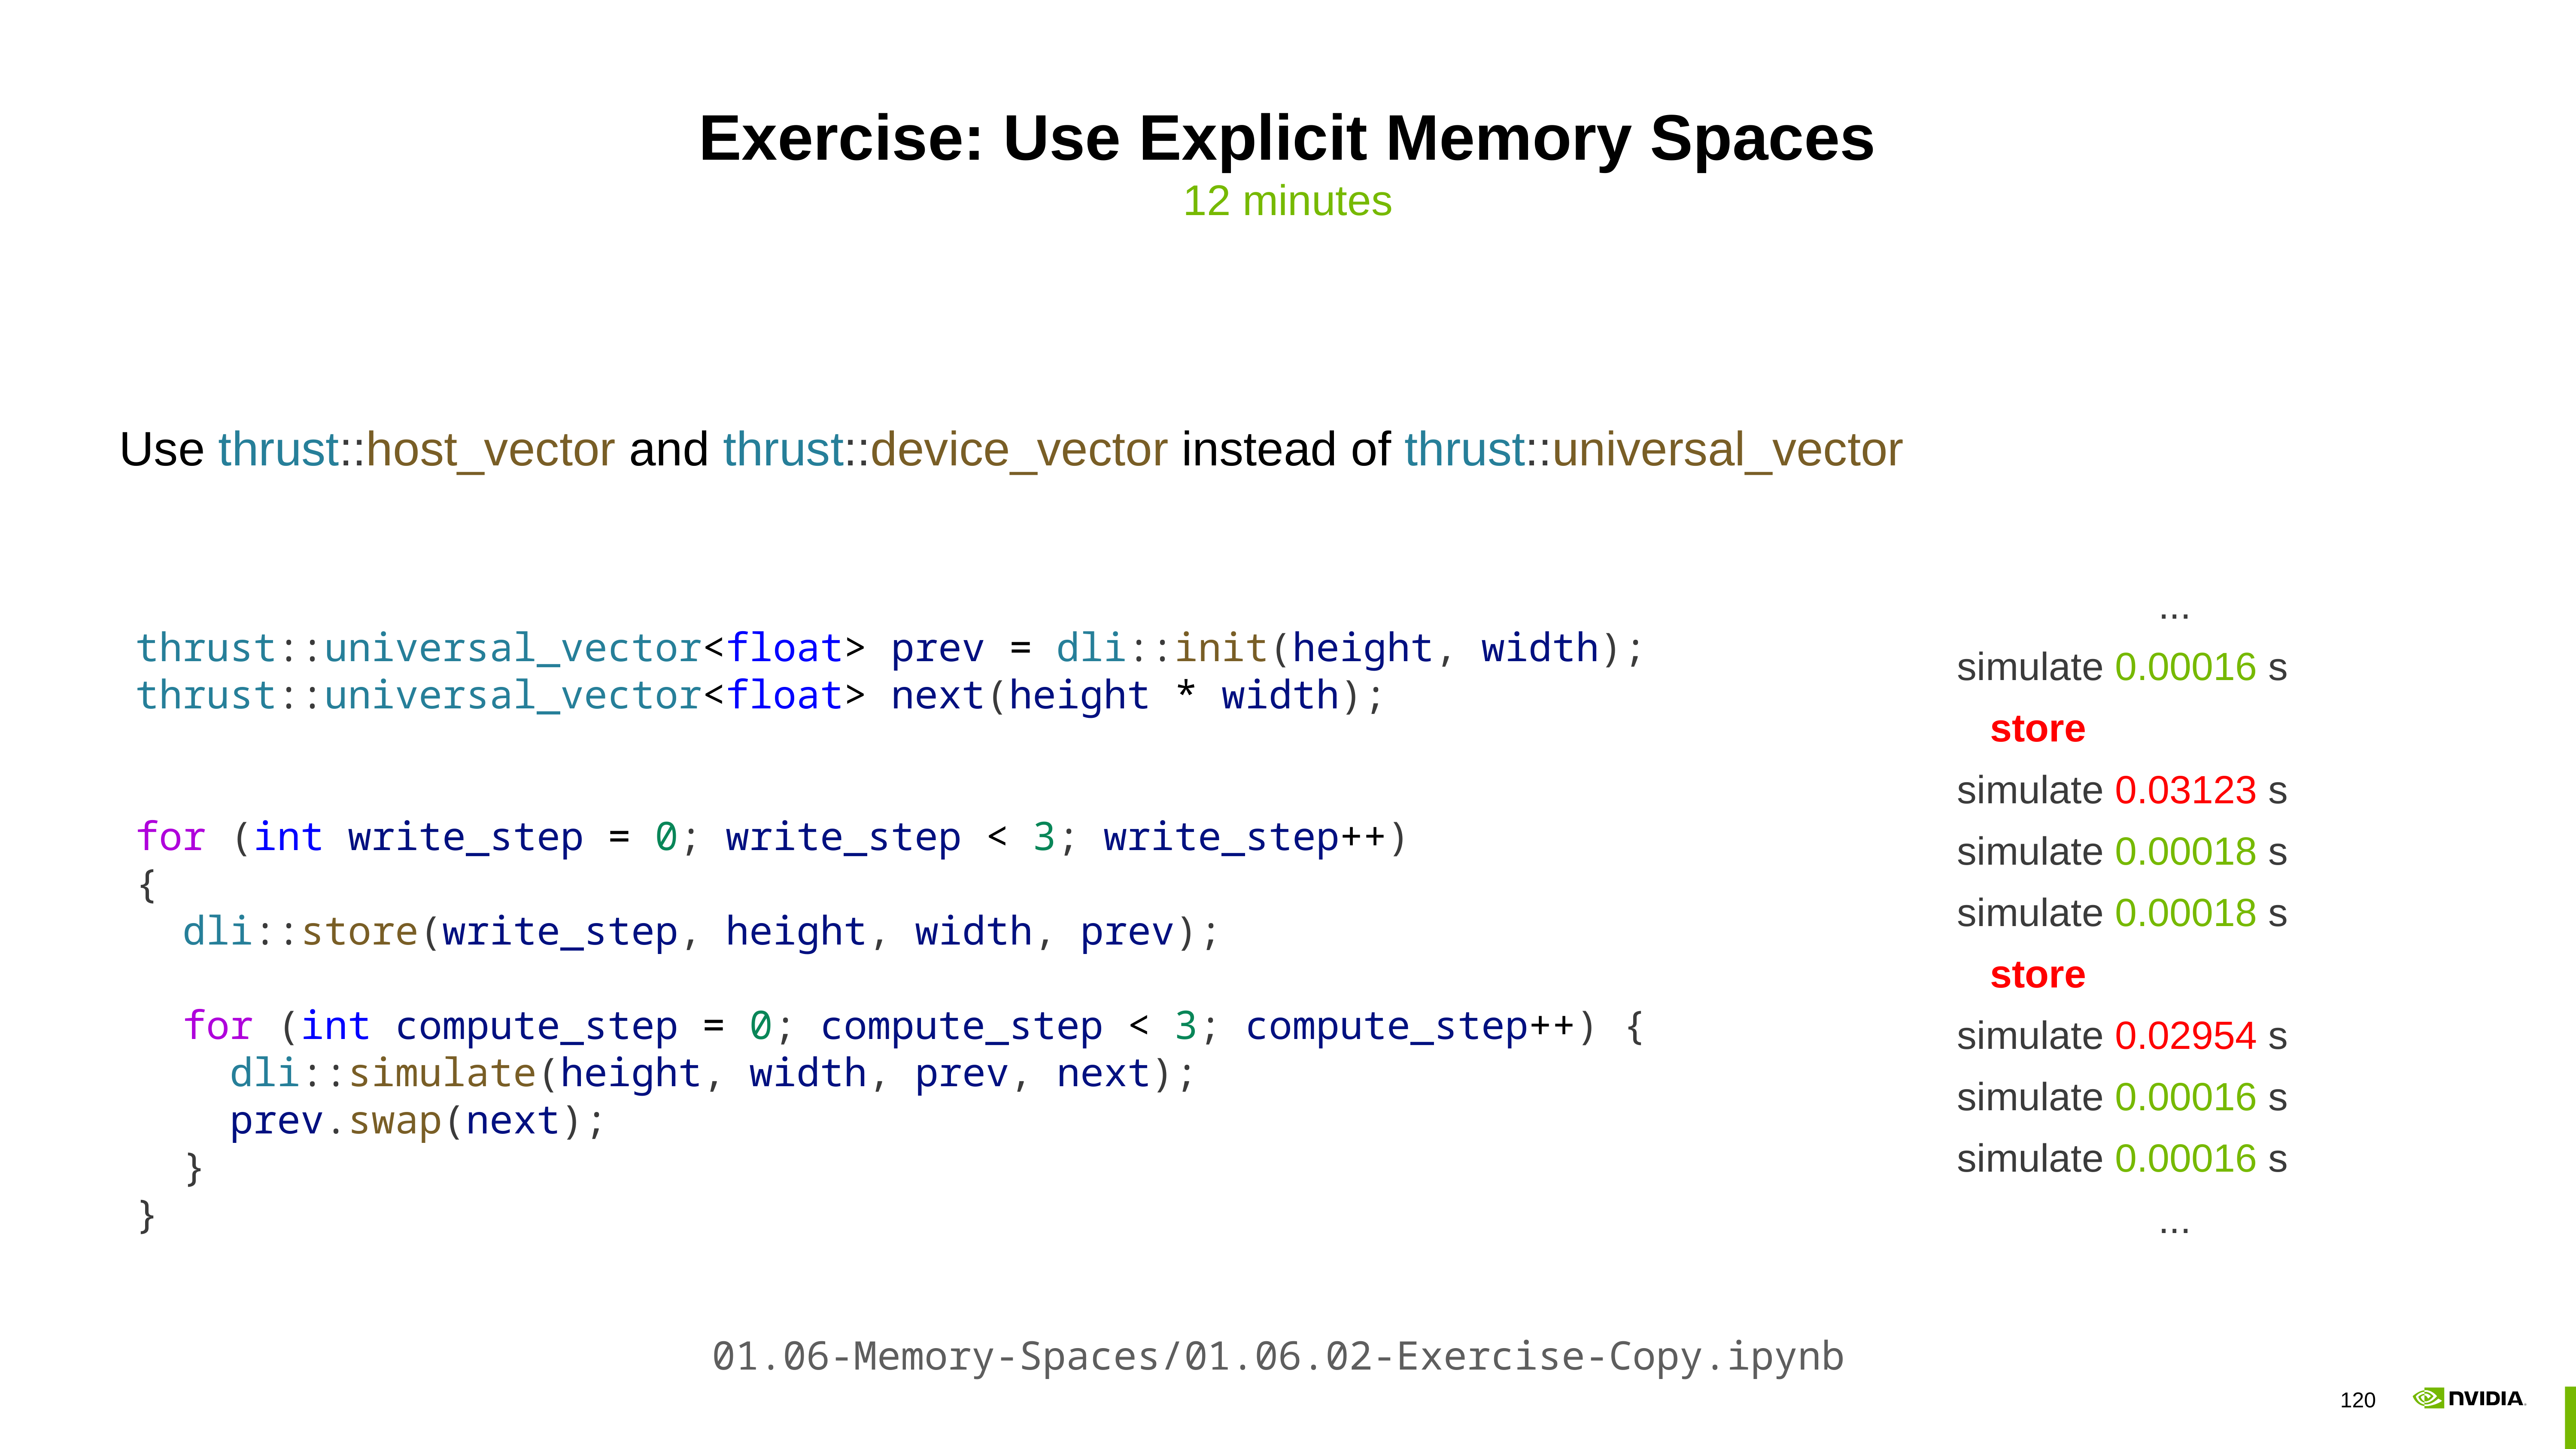

# Exercise: Use Explicit Memory Spaces
12 minutes
Use thrust::host_vector and thrust::device_vector instead of thrust::universal_vector
...
simulate 0.00016 s
   store
simulate 0.03123 s
simulate 0.00018 s
simulate 0.00018 s
   store
simulate 0.02954 s
simulate 0.00016 s
simulate 0.00016 s
...
thrust::universal_vector<float> prev = dli::init(height, width);
thrust::universal_vector<float> next(height * width);

for (int write_step = 0; write_step < 3; write_step++)
{
  dli::store(write_step, height, width, prev);

  for (int compute_step = 0; compute_step < 3; compute_step++) {
    dli::simulate(height, width, prev, next);
    prev.swap(next);
  }
}
01.06-Memory-Spaces/01.06.02-Exercise-Copy.ipynb